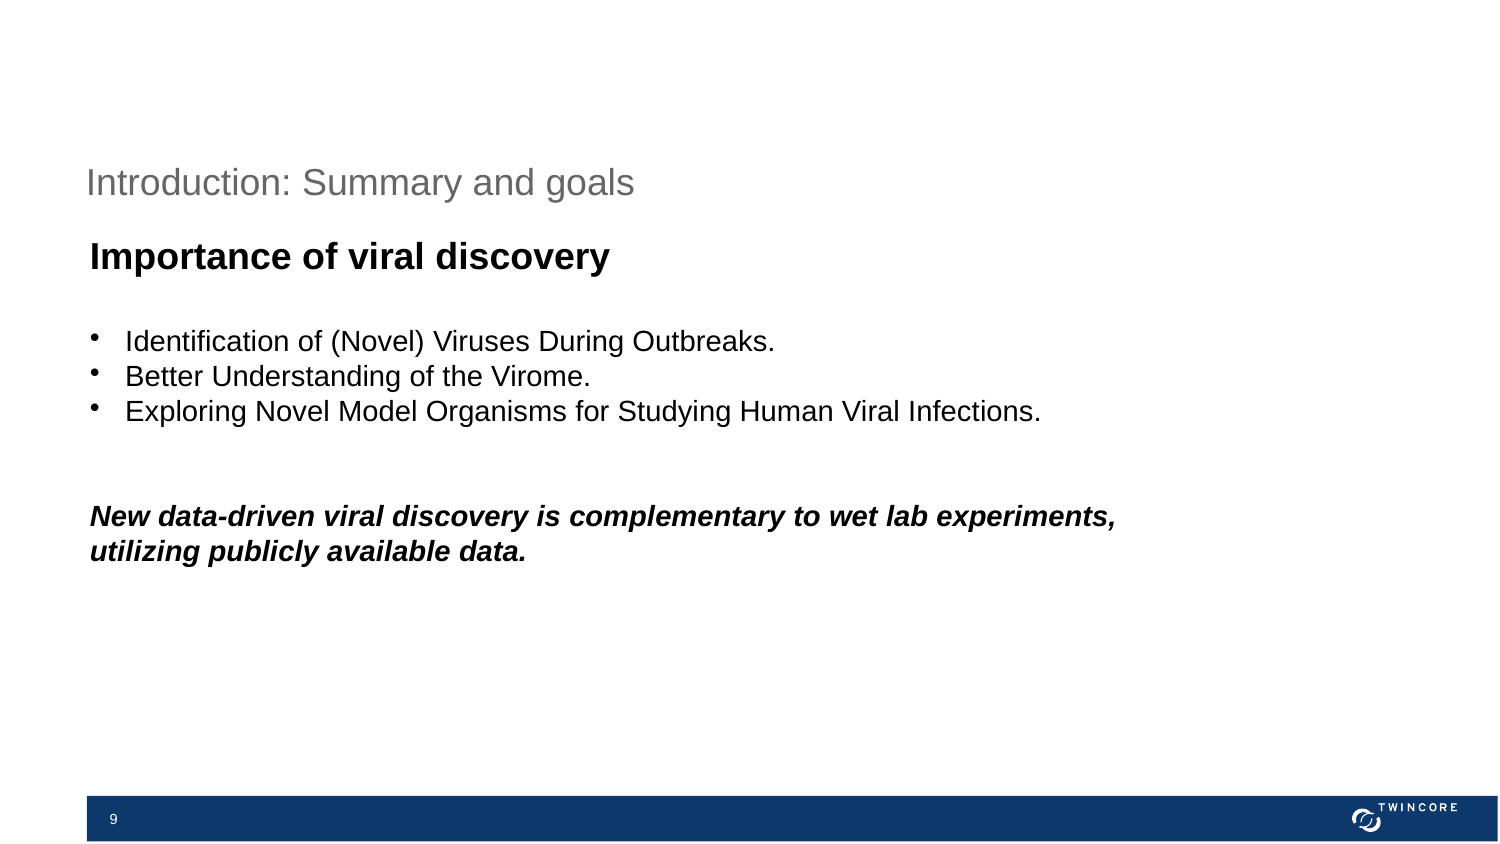

Introduction: Summary and goals
Importance of viral discovery

Identification of (Novel) Viruses During Outbreaks.
Better Understanding of the Virome.
Exploring Novel Model Organisms for Studying Human Viral Infections.

New data-driven viral discovery is complementary to wet lab experiments, utilizing publicly available data.